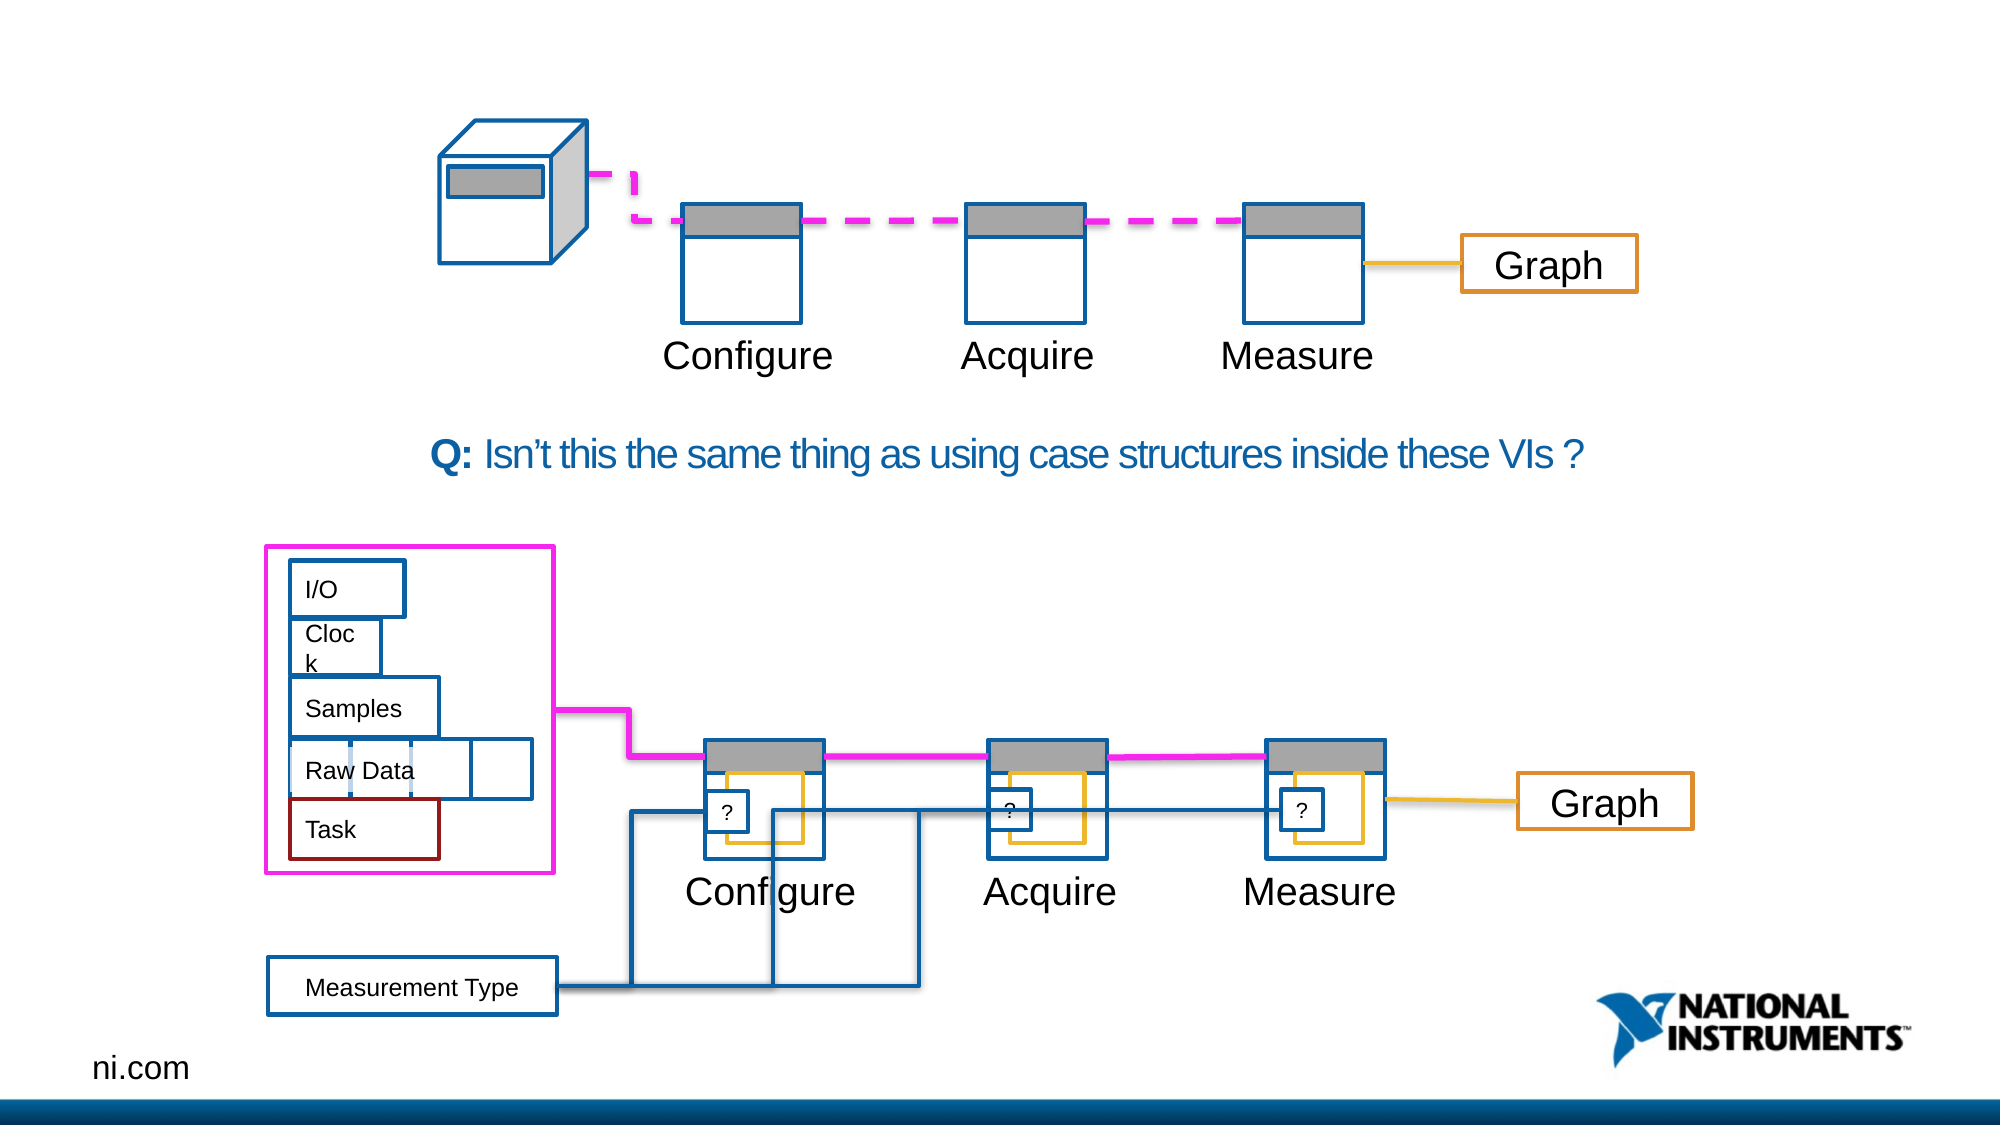

#

Acquire

Measure

Configure
Graph
Q: Isn’t this the same thing as using case structures inside these VIs ?

I/O
Clock
Samples

Acquire

Measure

Configure
Raw Data

Graph

?
?
?
Task
Measurement Type